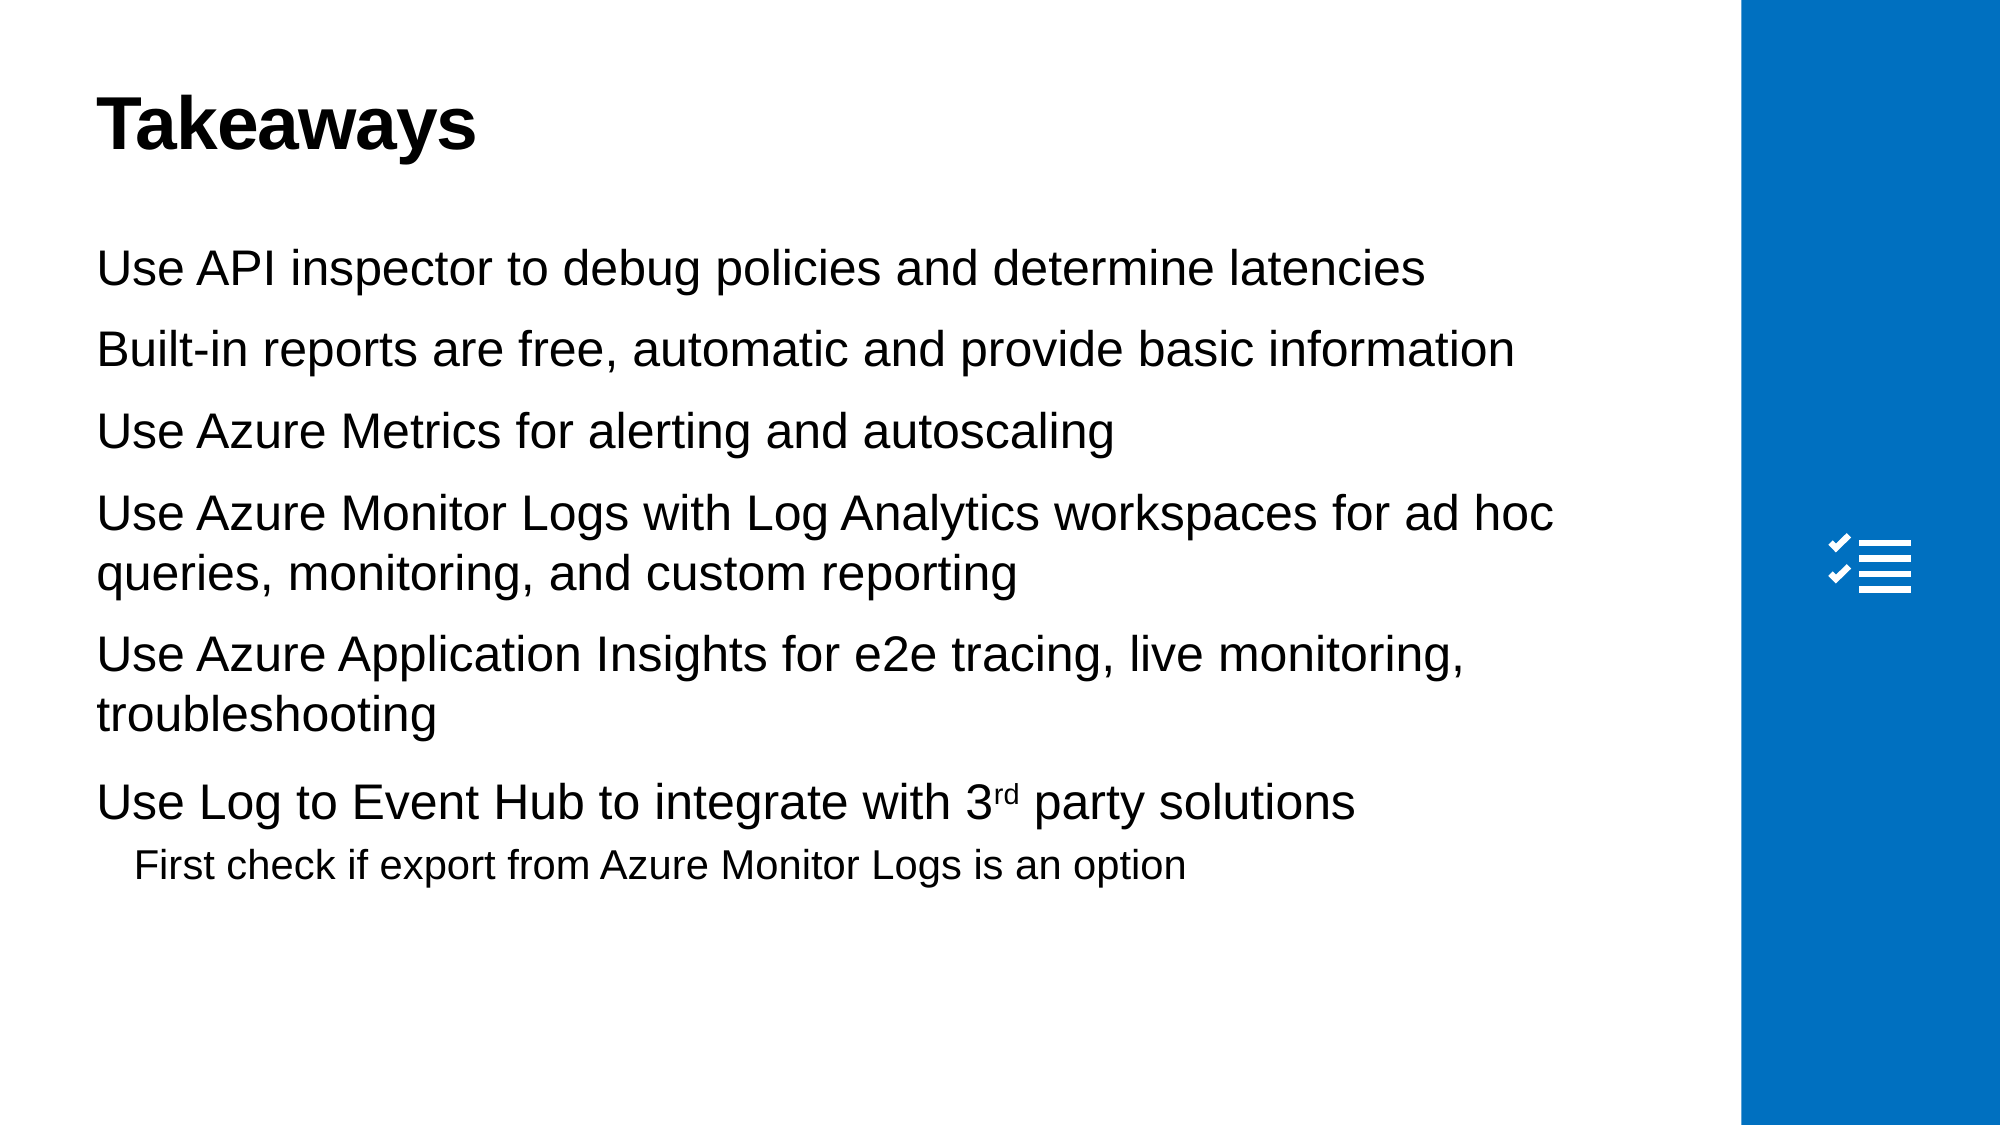

# Takeaways
Use API inspector to debug policies and determine latencies

Built-in reports are free, automatic and provide basic information

Use Azure Metrics for alerting and autoscaling

Use Azure Monitor Logs with Log Analytics workspaces for ad hoc queries, monitoring, and custom reporting

Use Azure Application Insights for e2e tracing, live monitoring, troubleshooting

Use Log to Event Hub to integrate with 3rd party solutions
First check if export from Azure Monitor Logs is an option